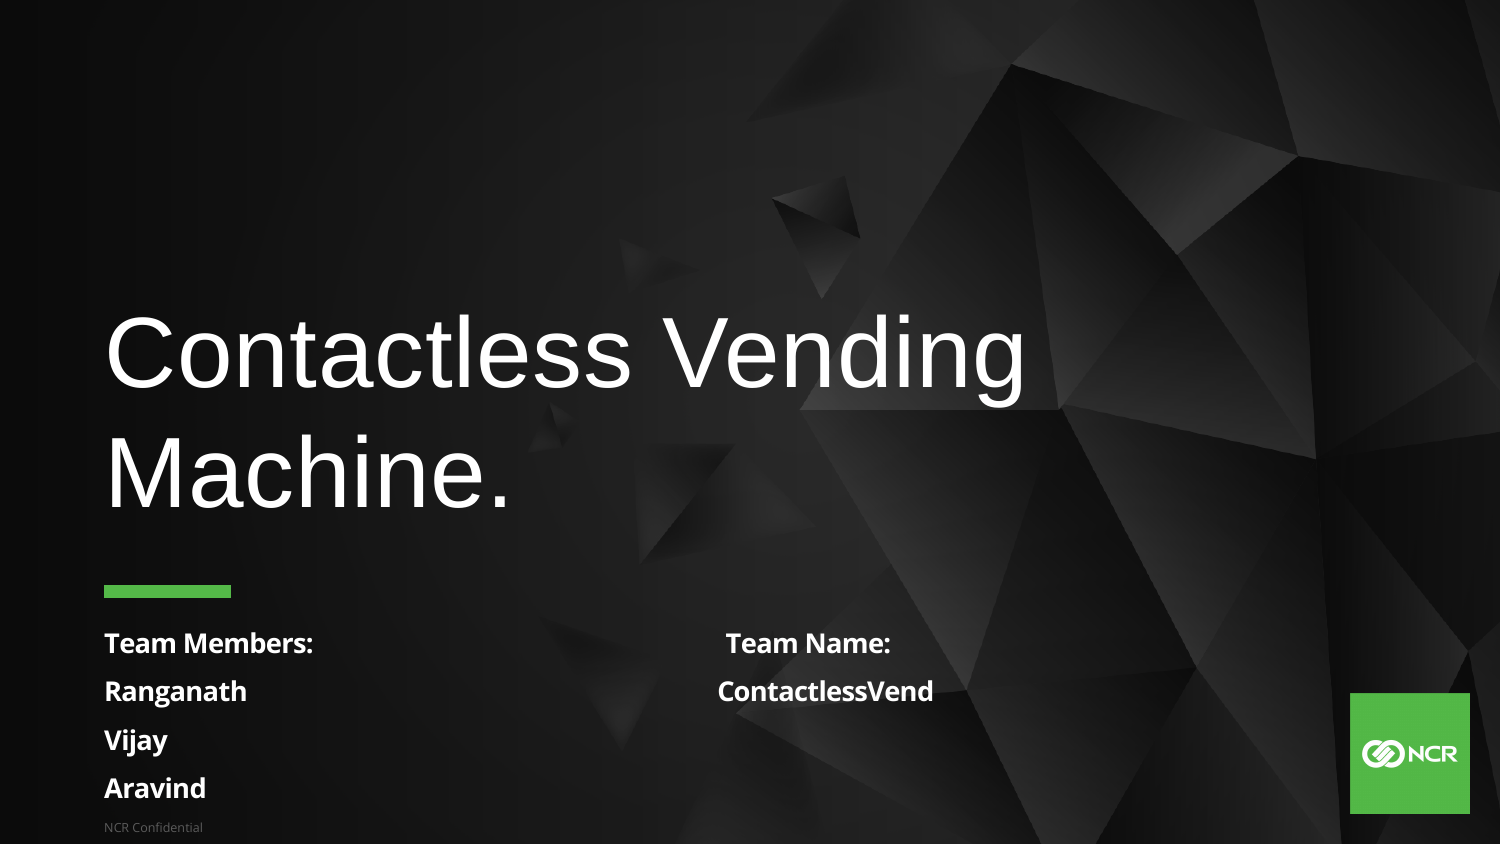

Contactless Vending Machine.
Team Members:                                                                 Team Name:
Ranganath                                                                          ContactlessVend
Vijay
Aravind
NCR Confidential